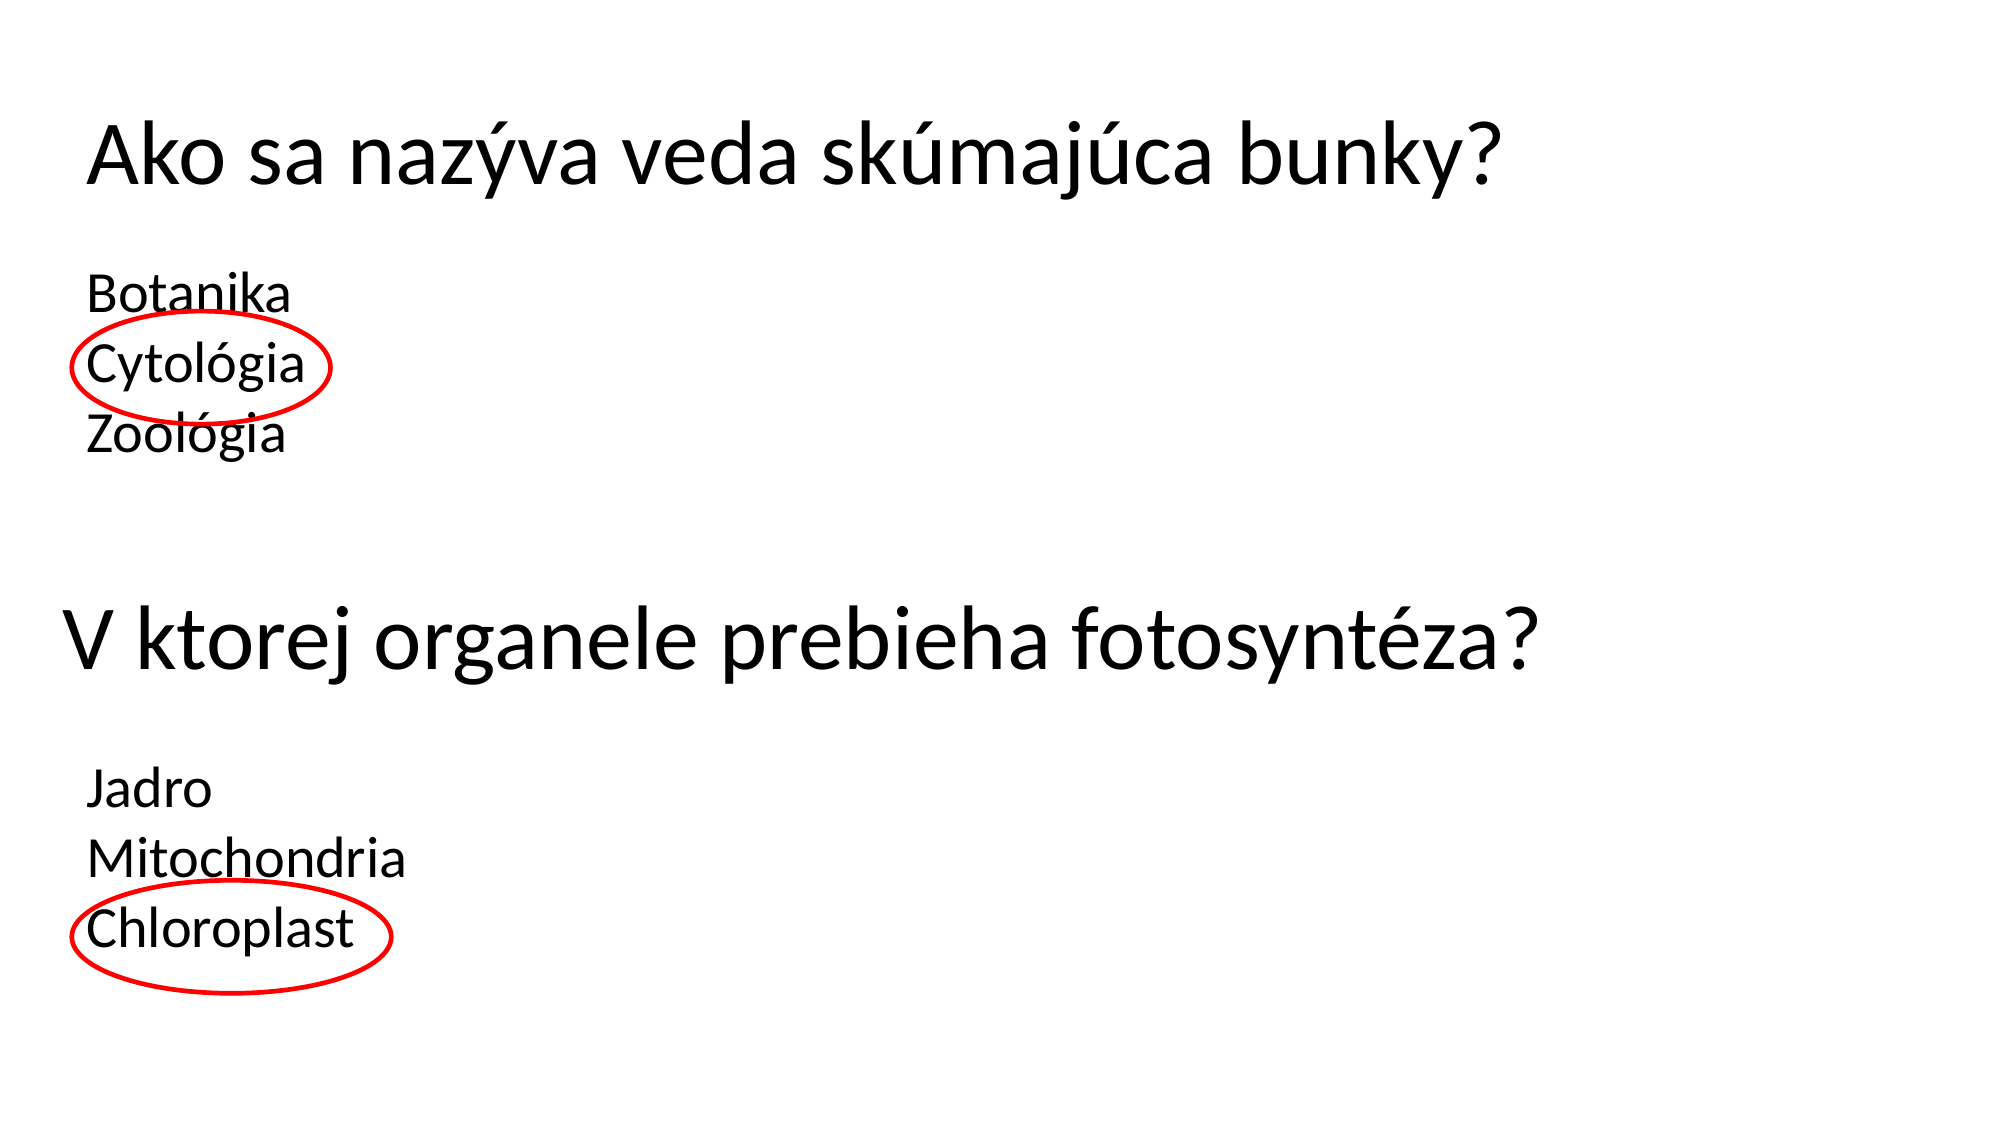

# Ako sa nazýva veda skúmajúca bunky?
Botanika
Cytológia
Zoológia

V ktorej organele prebieha fotosyntéza?
Jadro
Mitochondria
Chloroplast